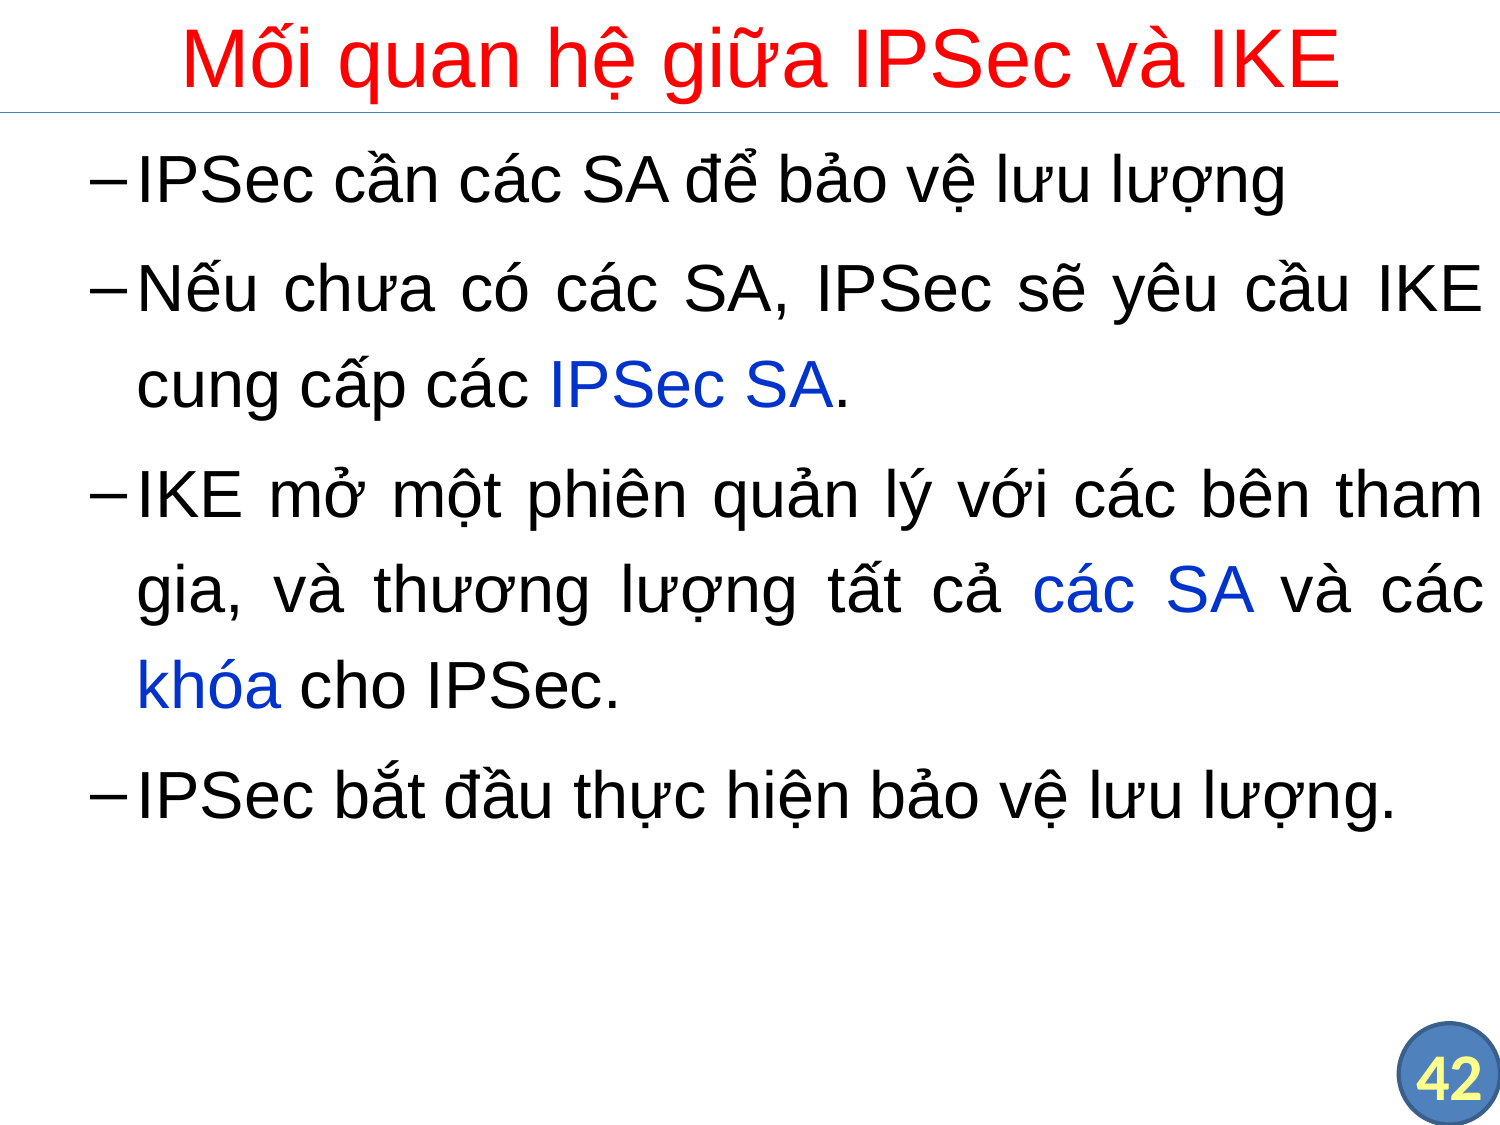

# Mối quan hệ giữa IPSec và IKE
IPSec cần các SA để bảo vệ lưu lượng
Nếu chưa có các SA, IPSec sẽ yêu cầu IKE cung cấp các IPSec SA.
IKE mở một phiên quản lý với các bên tham gia, và thương lượng tất cả các SA và các khóa cho IPSec.
IPSec bắt đầu thực hiện bảo vệ lưu lượng.

42